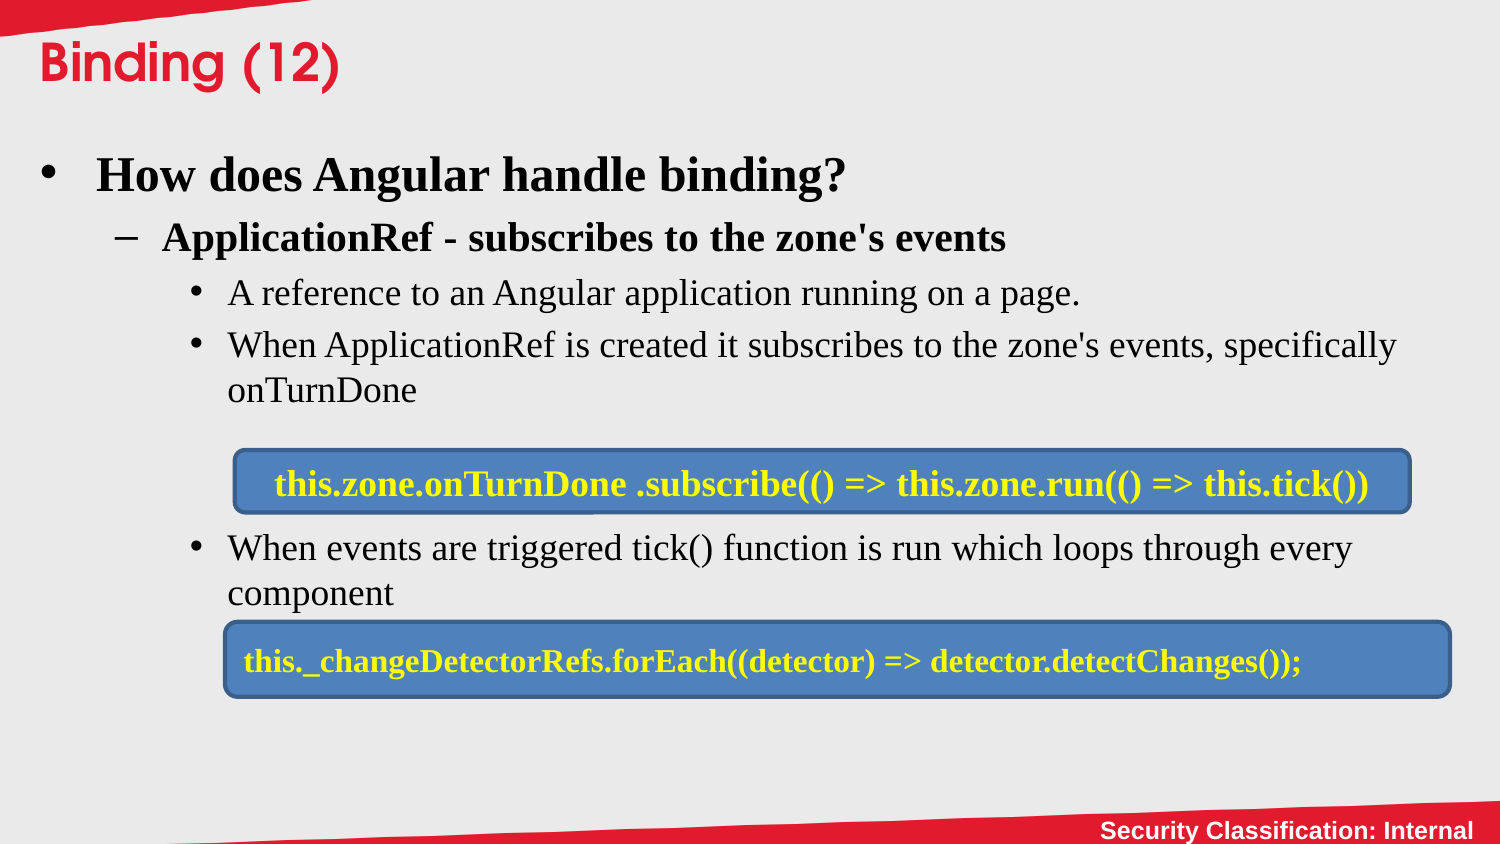

# Binding (12)
How does Angular handle binding?
ApplicationRef - subscribes to the zone's events
A reference to an Angular application running on a page.
When ApplicationRef is created it subscribes to the zone's events, specifically onTurnDone

When events are triggered tick() function is run which loops through every component

this.zone.onTurnDone .subscribe(() => this.zone.run(() => this.tick())
this._changeDetectorRefs.forEach((detector) => detector.detectChanges());